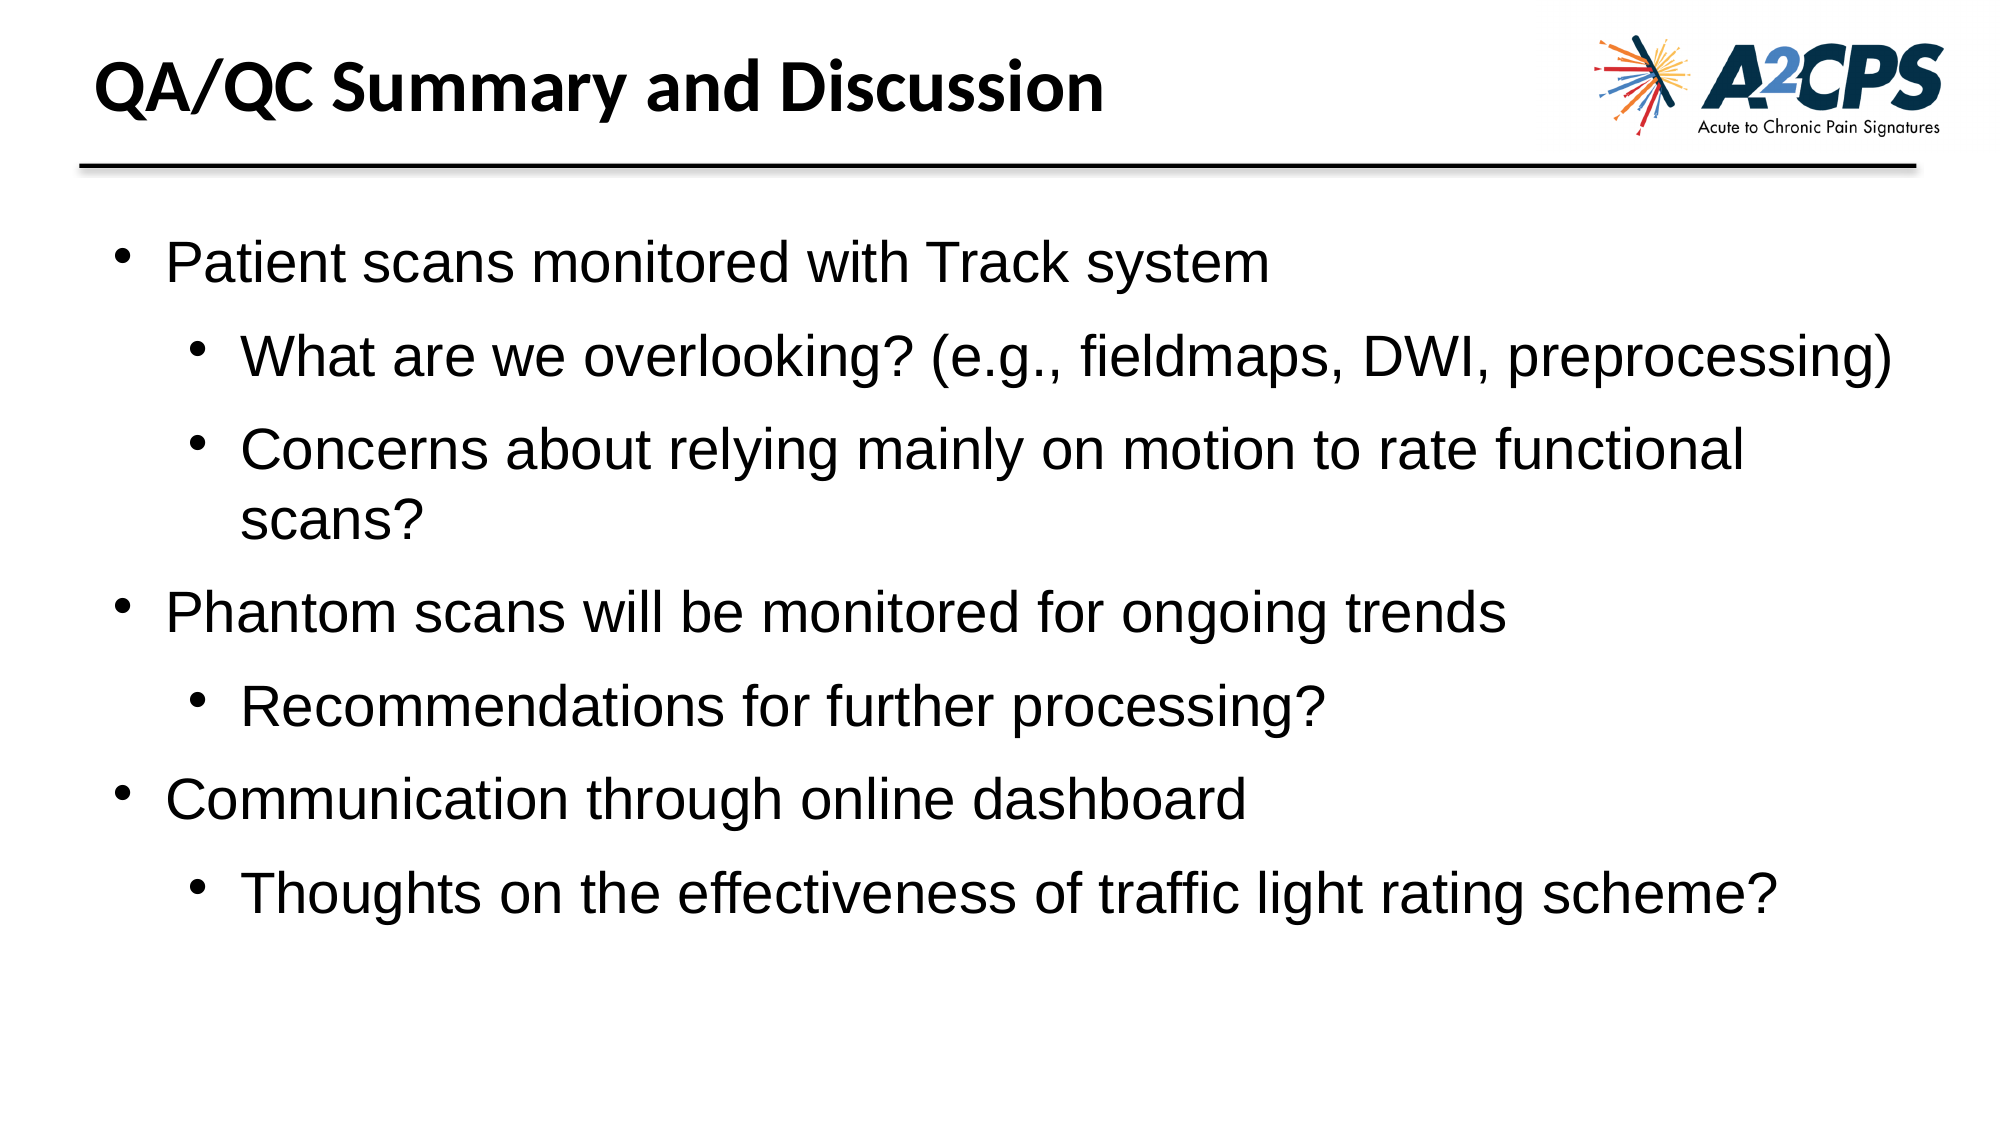

QA/QC Summary and Discussion
Patient scans monitored with Track system
What are we overlooking? (e.g., fieldmaps, DWI, preprocessing)
Concerns about relying mainly on motion to rate functional scans?
Phantom scans will be monitored for ongoing trends
Recommendations for further processing?
Communication through online dashboard
Thoughts on the effectiveness of traffic light rating scheme?